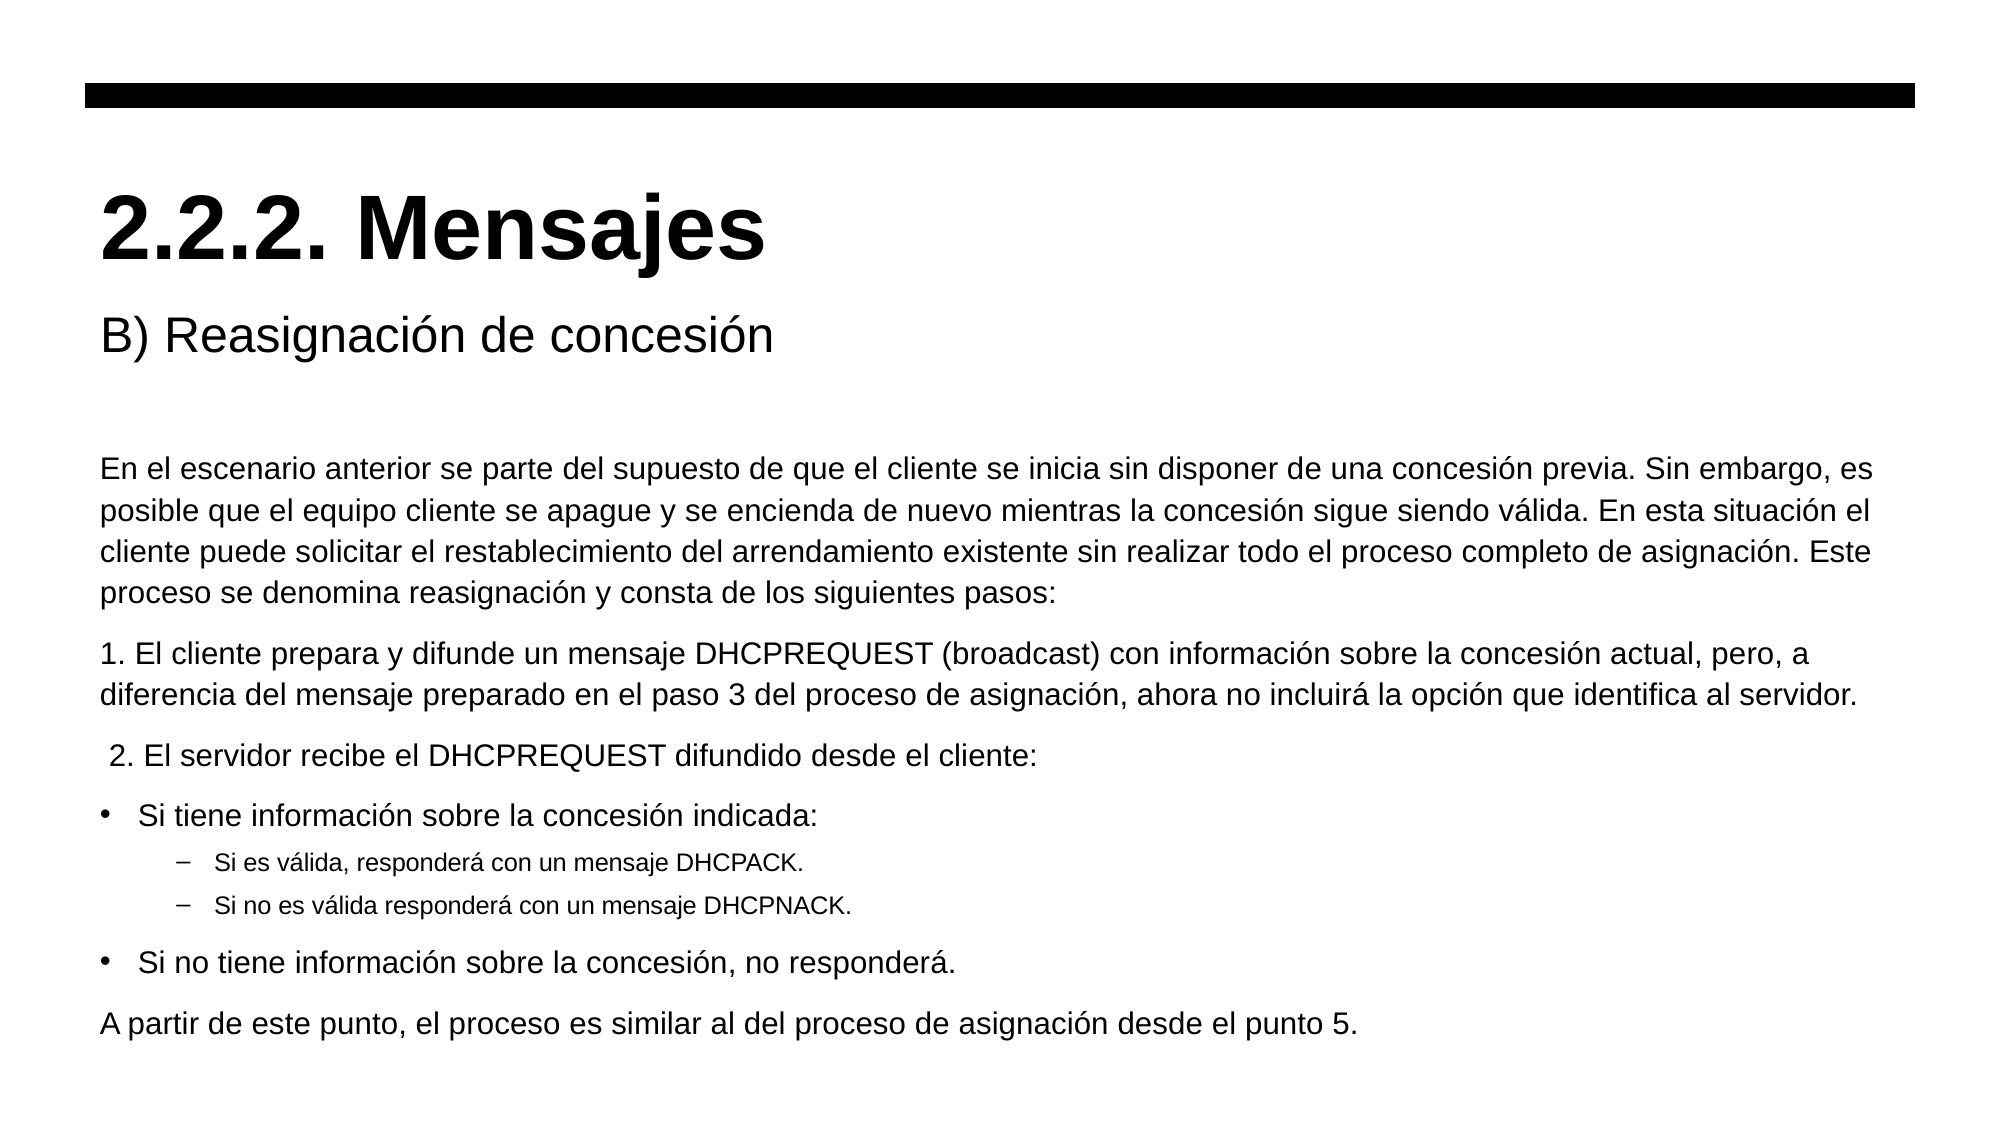

# 2.2.2. Mensajes
B) Reasignación de concesión
En el escenario anterior se parte del supuesto de que el cliente se inicia sin disponer de una concesión previa. Sin embargo, es posible que el equipo cliente se apague y se encienda de nuevo mientras la concesión sigue siendo válida. En esta situación el cliente puede solicitar el restablecimiento del arrendamiento existente sin realizar todo el proceso completo de asignación. Este proceso se denomina reasignación y consta de los siguientes pasos:
1. El cliente prepara y difunde un mensaje DHCPREQUEST (broadcast) con información sobre la concesión actual, pero, a diferencia del mensaje preparado en el paso 3 del proceso de asignación, ahora no incluirá la opción que identifica al servidor.
 2. El servidor recibe el DHCPREQUEST difundido desde el cliente:
Si tiene información sobre la concesión indicada:
Si es válida, responderá con un mensaje DHCPACK.
Si no es válida responderá con un mensaje DHCPNACK.
Si no tiene información sobre la concesión, no responderá.
A partir de este punto, el proceso es similar al del proceso de asignación desde el punto 5.